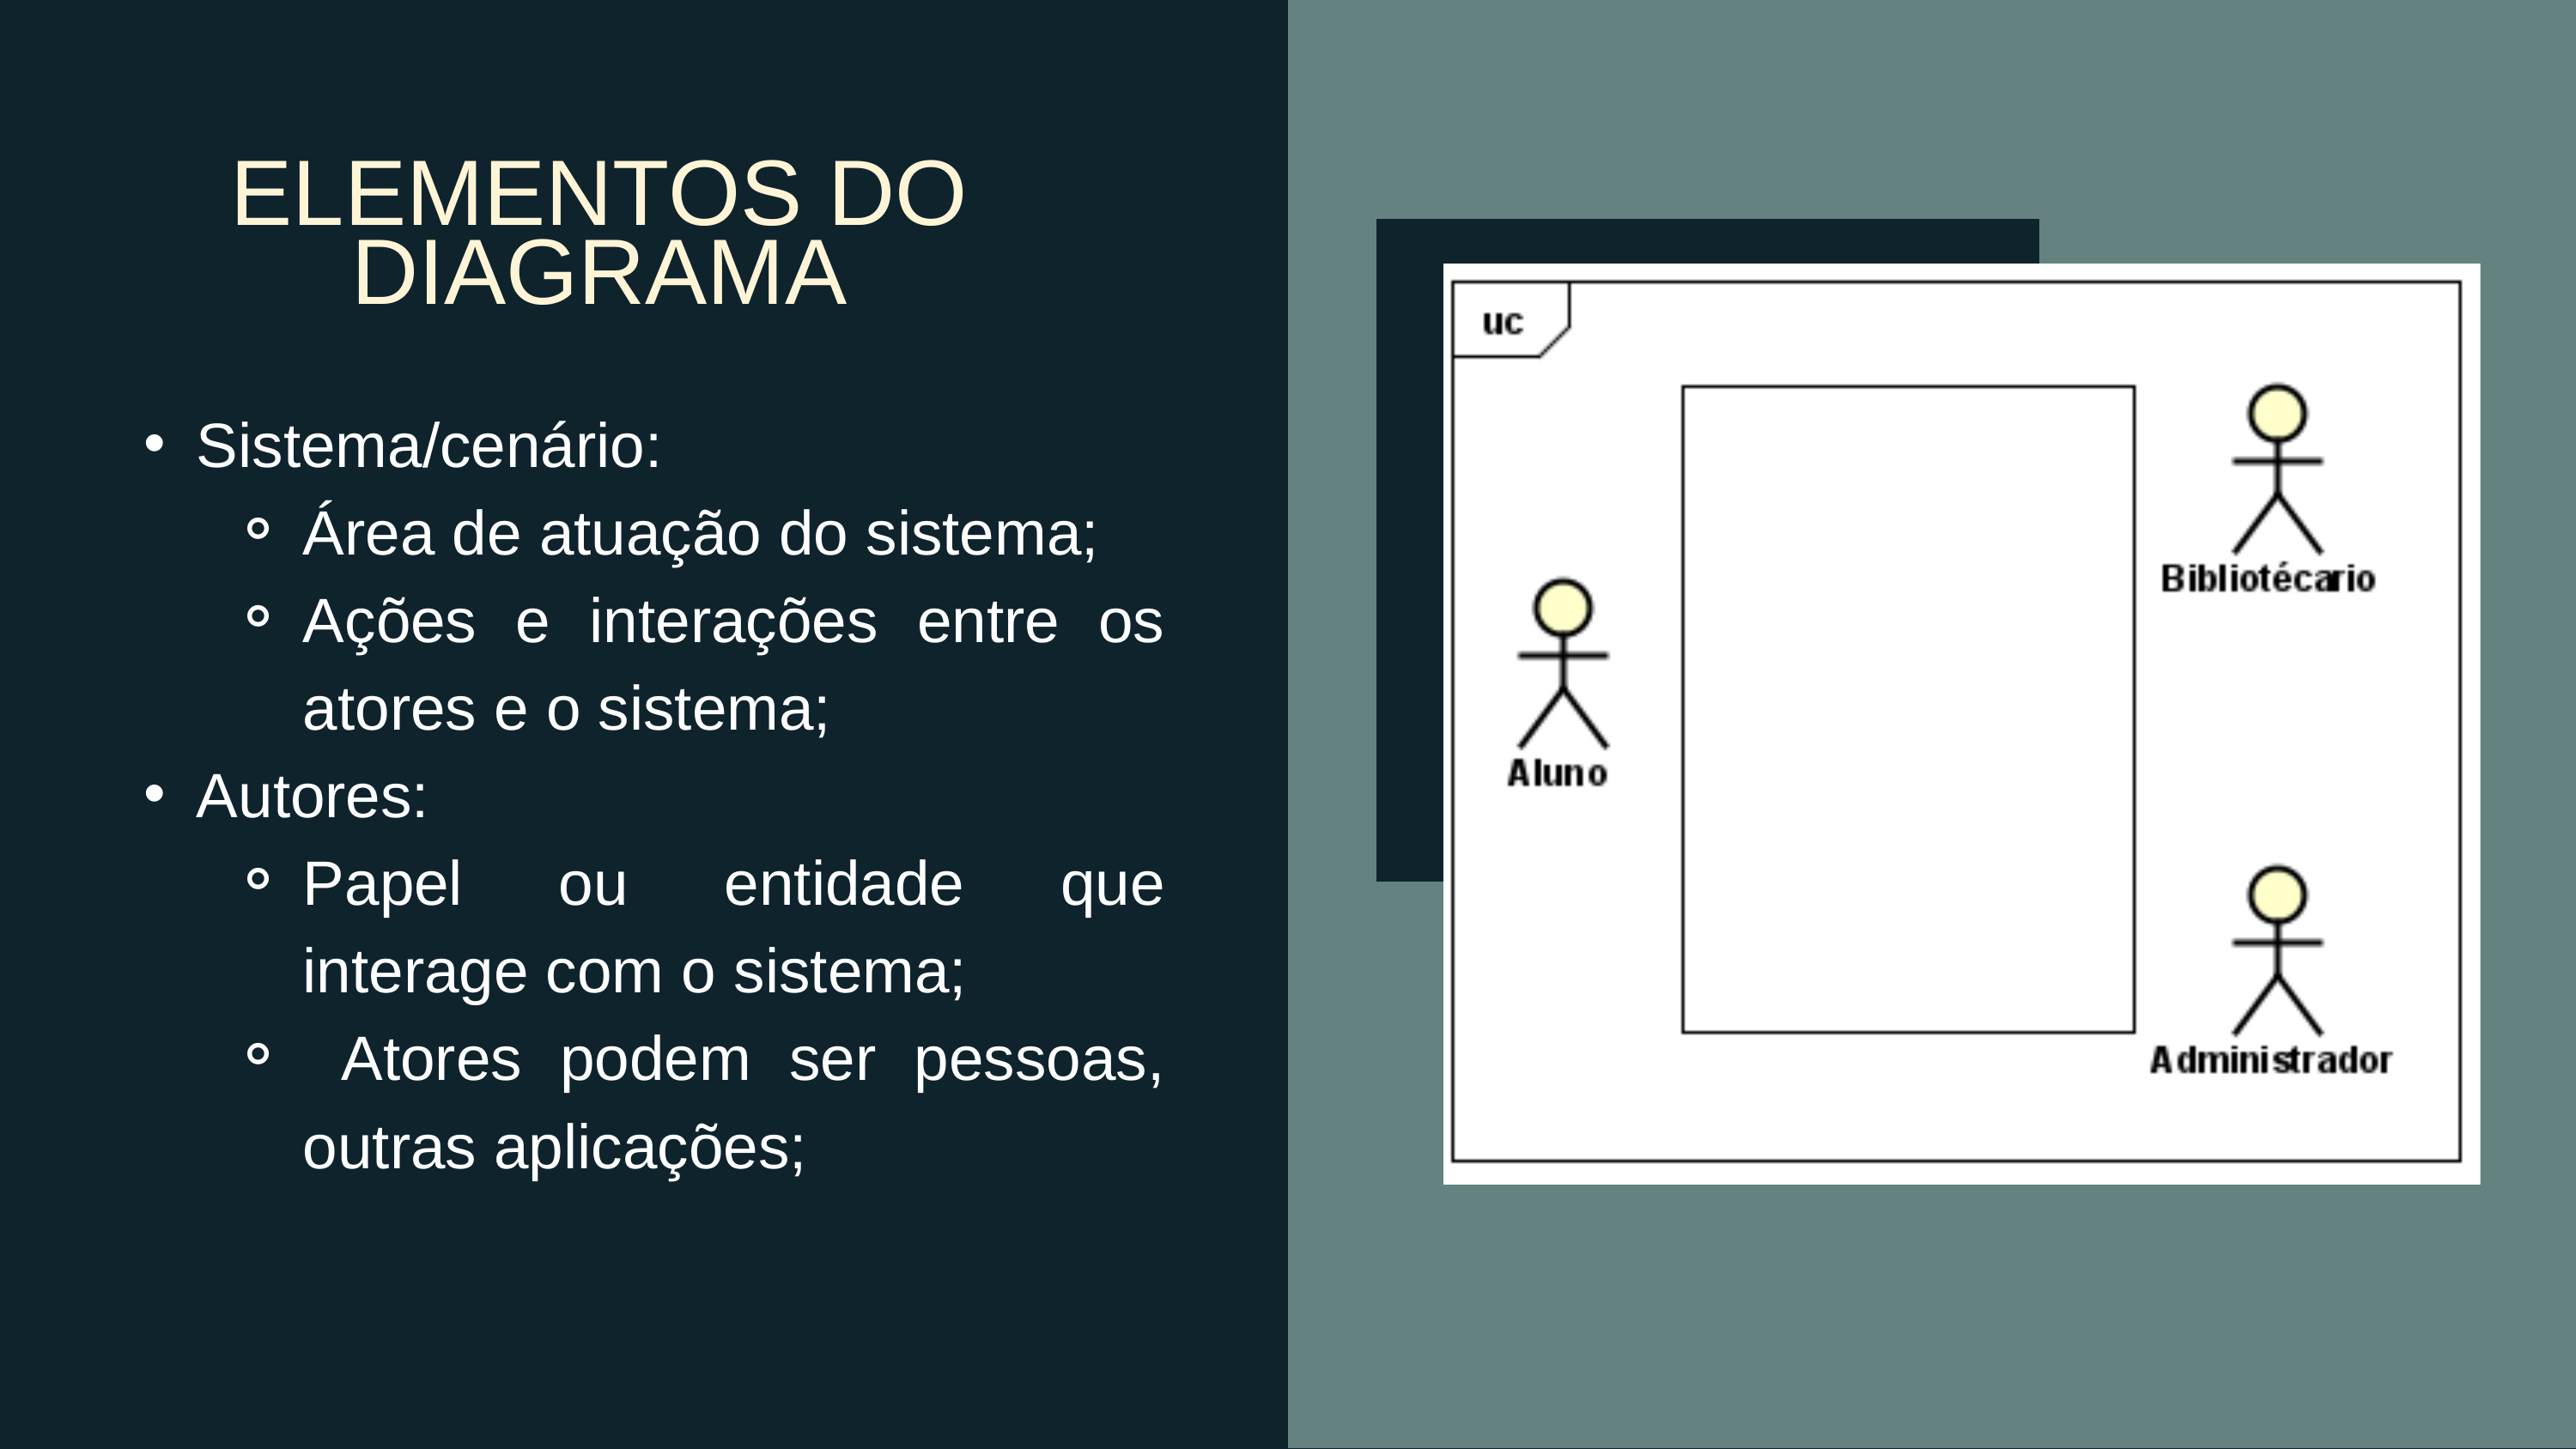

ELEMENTOS DO DIAGRAMA

Sistema/cenário:
Área de atuação do sistema;
Ações e interações entre os atores e o sistema;
Autores:
Papel ou entidade que interage com o sistema;
 Atores podem ser pessoas, outras aplicações;